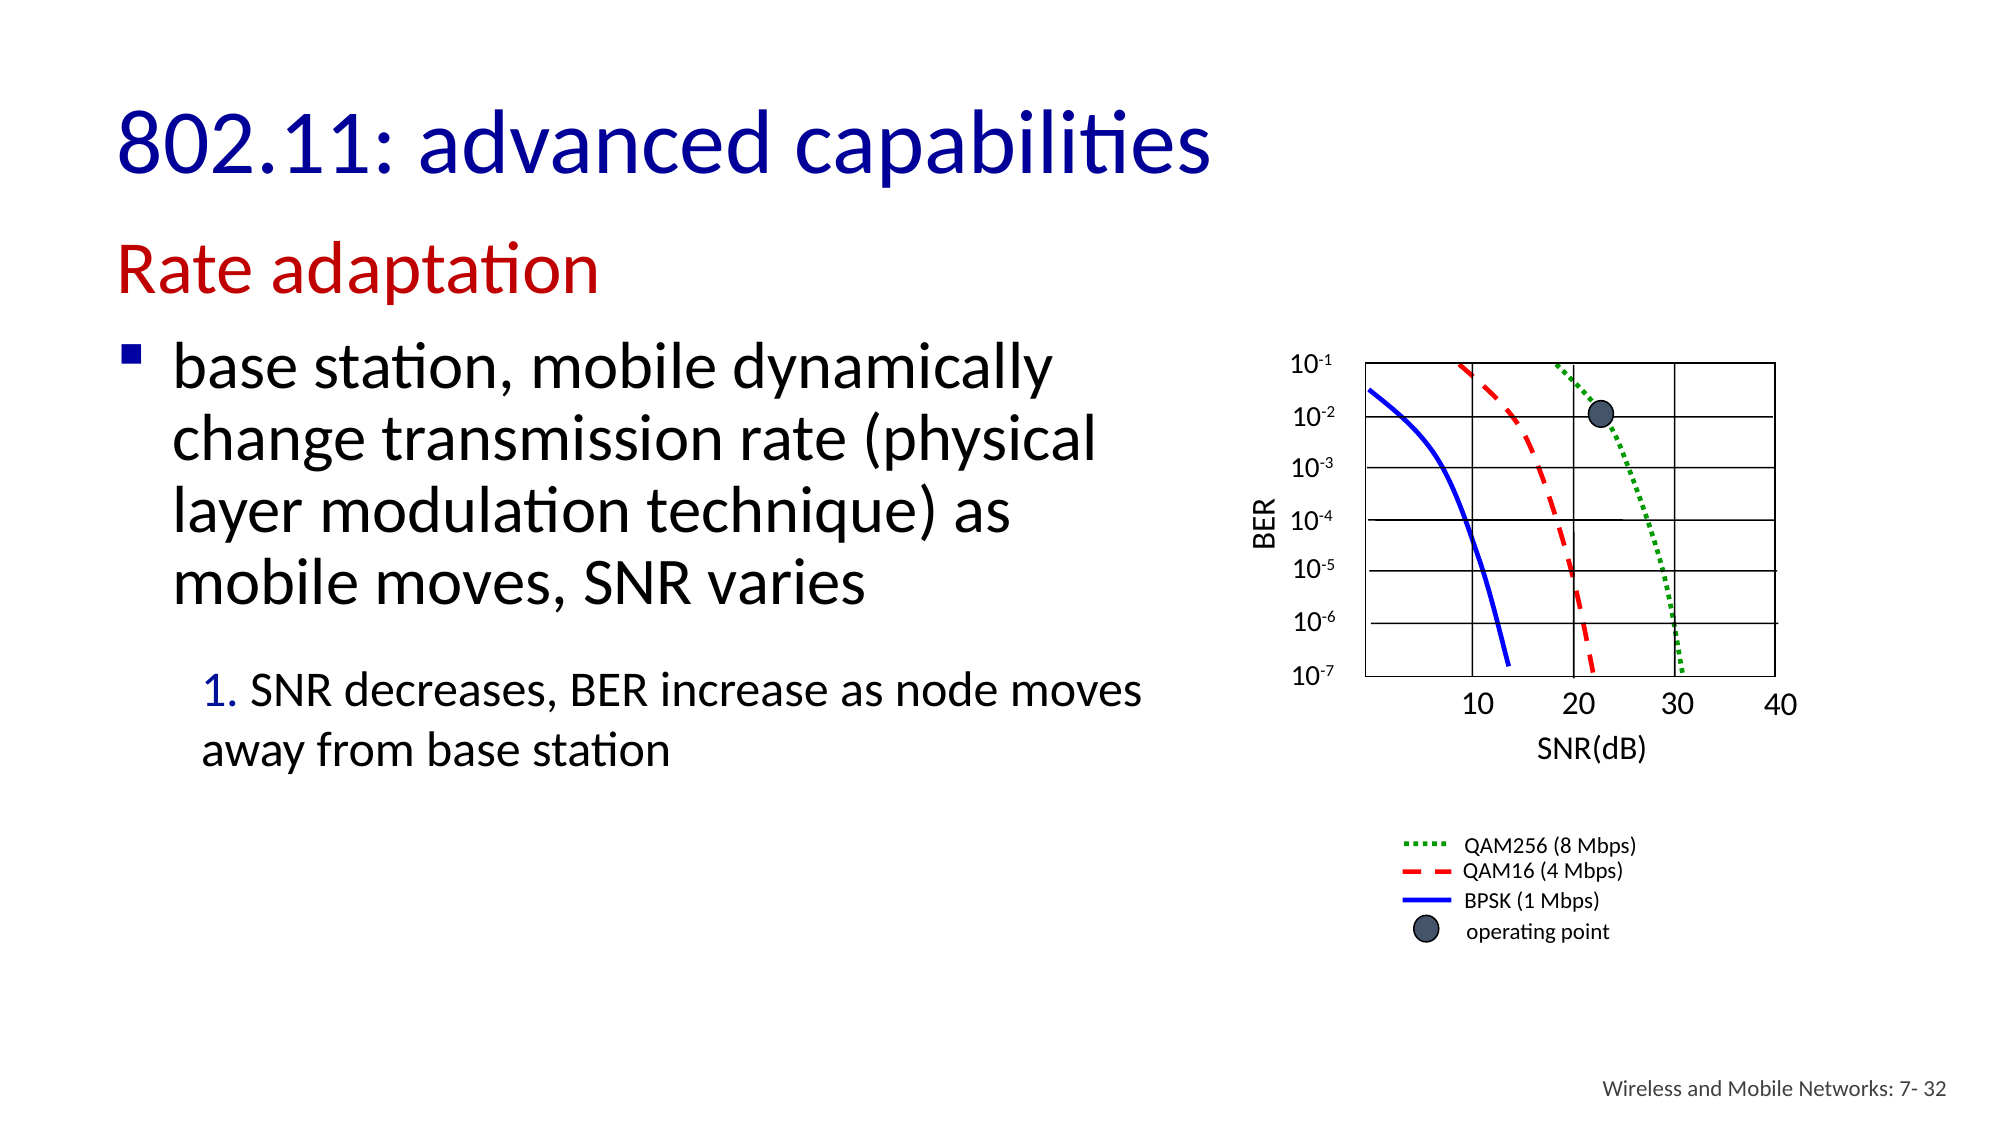

# 802.11: advanced capabilities
Rate adaptation
base station, mobile dynamically change transmission rate (physical layer modulation technique) as mobile moves, SNR varies
10-1

10-2

10-3

BER
10-4

10-5

10-6

10-7
10
20
30
40
SNR(dB)

1. SNR decreases, BER increase as node moves away from base station
QAM256 (8 Mbps)

QAM16 (4 Mbps)

BPSK (1 Mbps)

operating point

Wireless and Mobile Networks: 7- 32